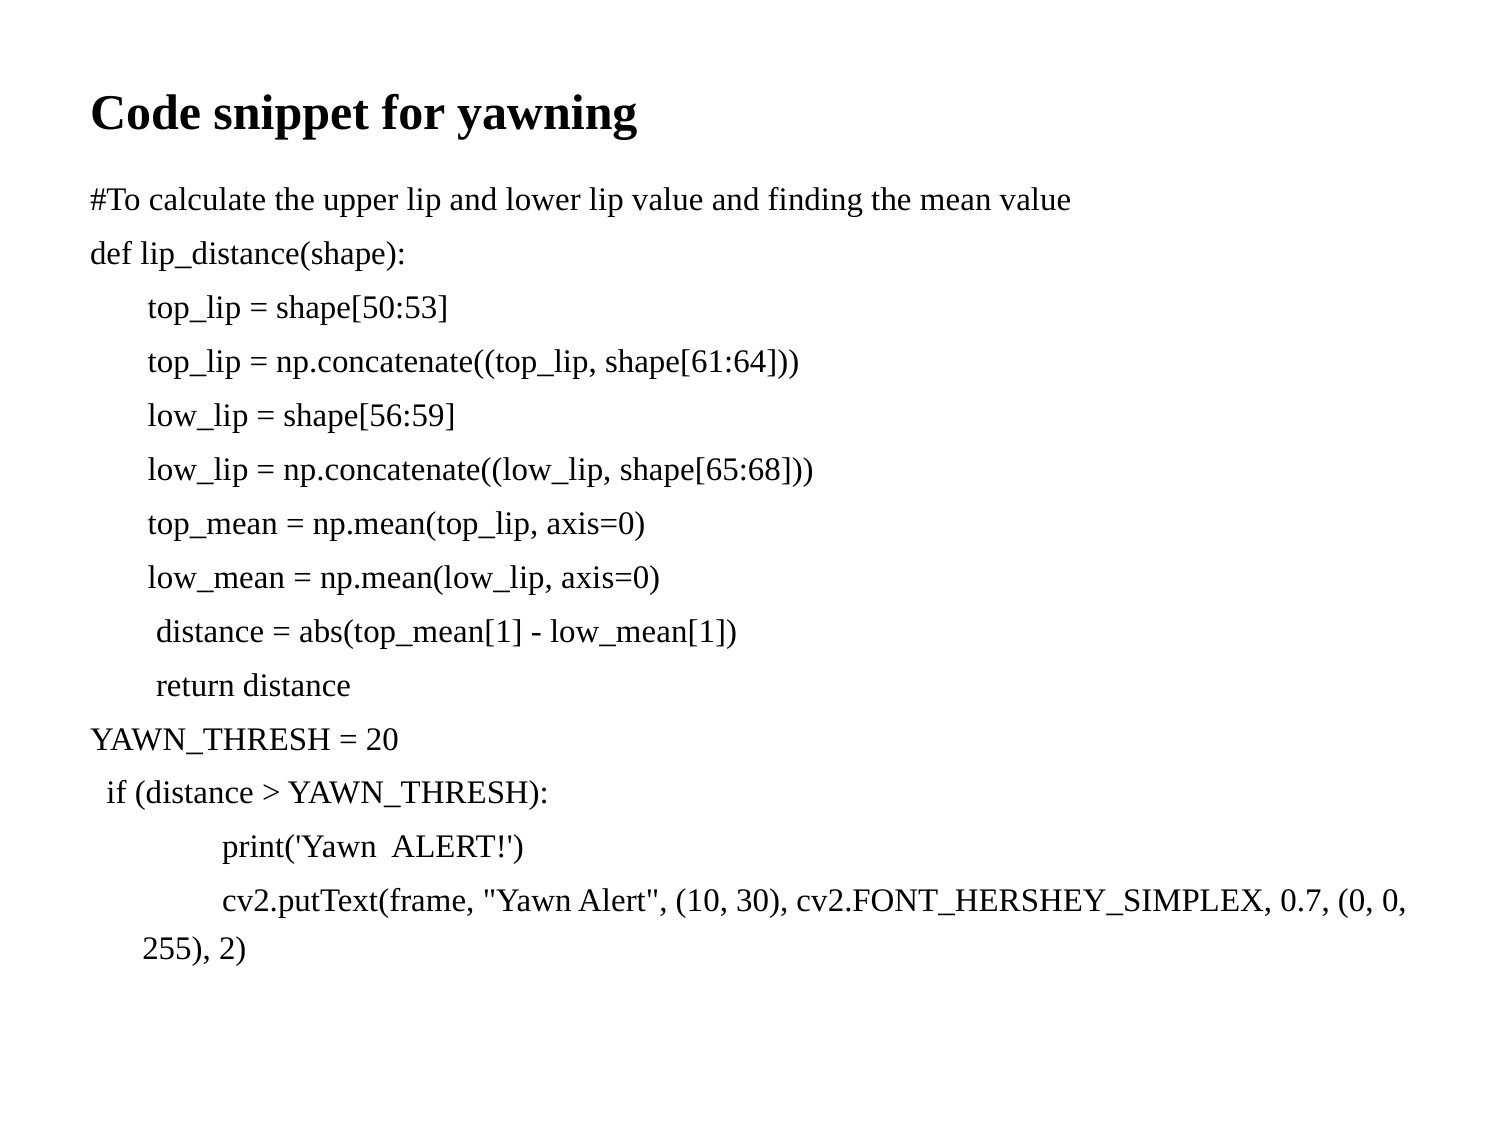

# Code snippet for yawning
#To calculate the upper lip and lower lip value and finding the mean value
def lip_distance(shape):
       top_lip = shape[50:53]
       top_lip = np.concatenate((top_lip, shape[61:64]))
       low_lip = shape[56:59]
       low_lip = np.concatenate((low_lip, shape[65:68]))
       top_mean = np.mean(top_lip, axis=0)
       low_mean = np.mean(low_lip, axis=0)
        distance = abs(top_mean[1] - low_mean[1])
        return distance
YAWN_THRESH = 20
  if (distance > YAWN_THRESH):
                print('Yawn  ALERT!')
                cv2.putText(frame, "Yawn Alert", (10, 30), cv2.FONT_HERSHEY_SIMPLEX, 0.7, (0, 0, 255), 2)